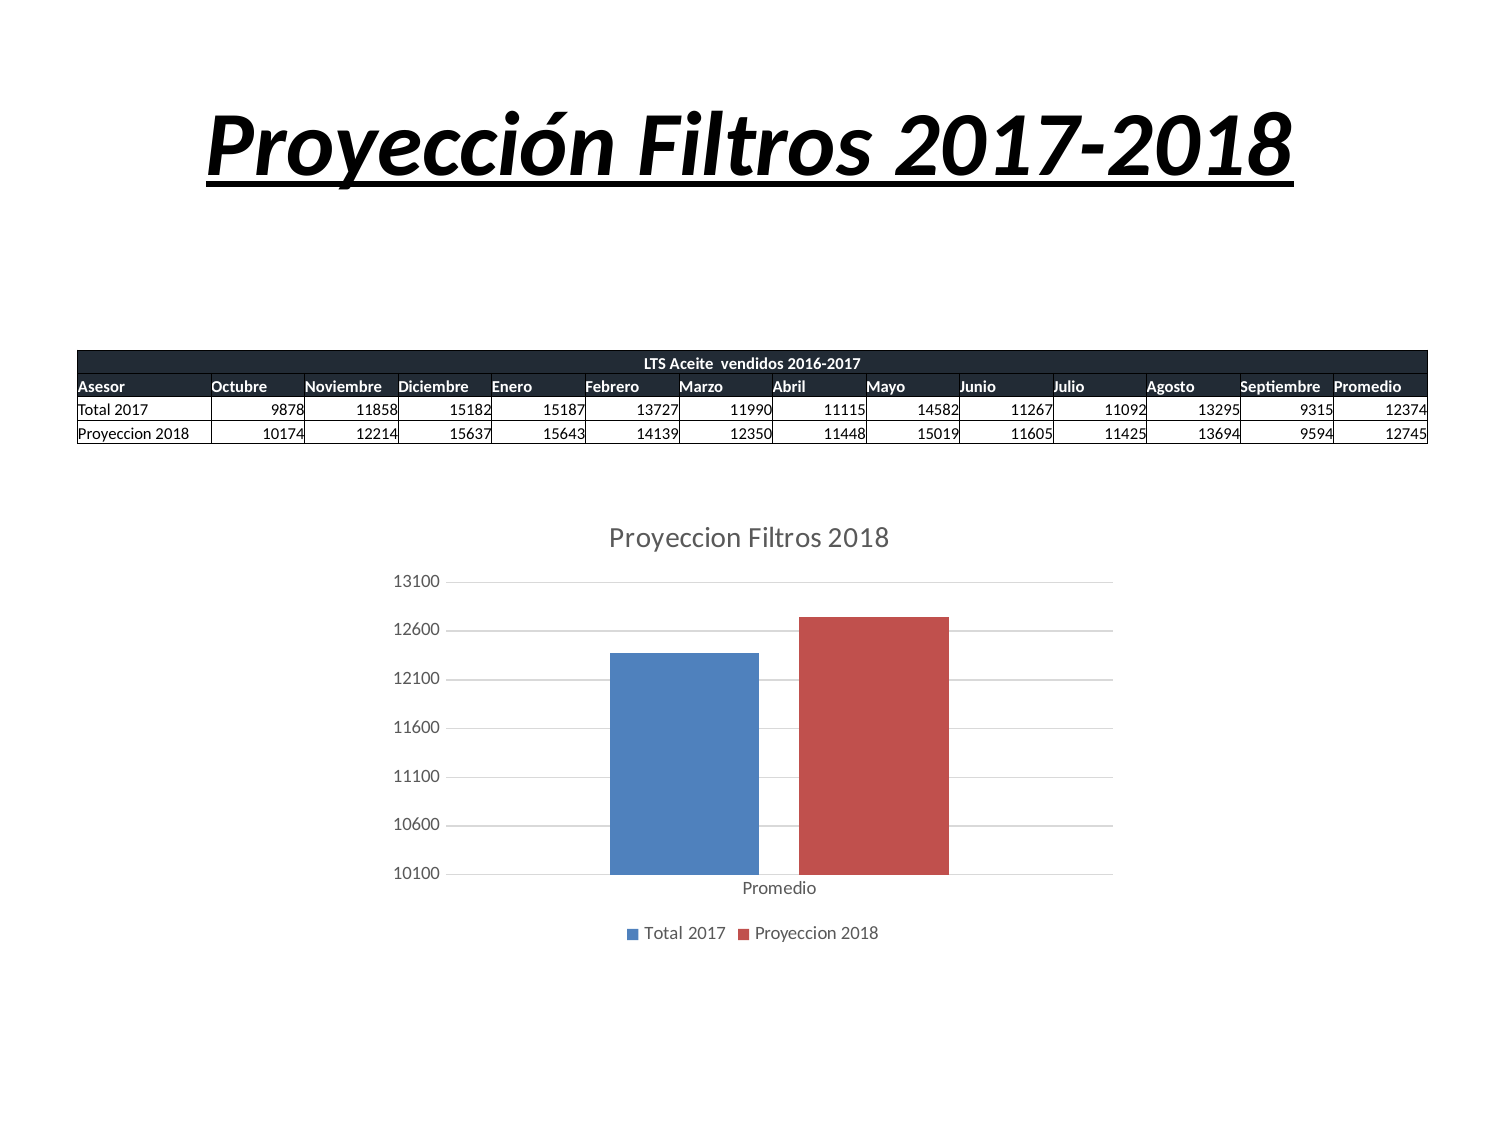

# Proyección Filtros 2017-2018
| LTS Aceite vendidos 2016-2017 |  |  |  |  |  |  |  |  |  |  |  |  |  |
| --- | --- | --- | --- | --- | --- | --- | --- | --- | --- | --- | --- | --- | --- |
| Asesor | Octubre | Noviembre | Diciembre | Enero | Febrero | Marzo | Abril | Mayo | Junio | Julio | Agosto | Septiembre | Promedio |
| Total 2017 | 9878 | 11858 | 15182 | 15187 | 13727 | 11990 | 11115 | 14582 | 11267 | 11092 | 13295 | 9315 | 12374 |
| Proyeccion 2018 | 10174 | 12214 | 15637 | 15643 | 14139 | 12350 | 11448 | 15019 | 11605 | 11425 | 13694 | 9594 | 12745 |

### Chart: Proyeccion Filtros 2018

| Category | Total 2017 | Proyeccion 2018 |
|---|---|---|
| Promedio | 12374.0 | 12745.220000000001 |